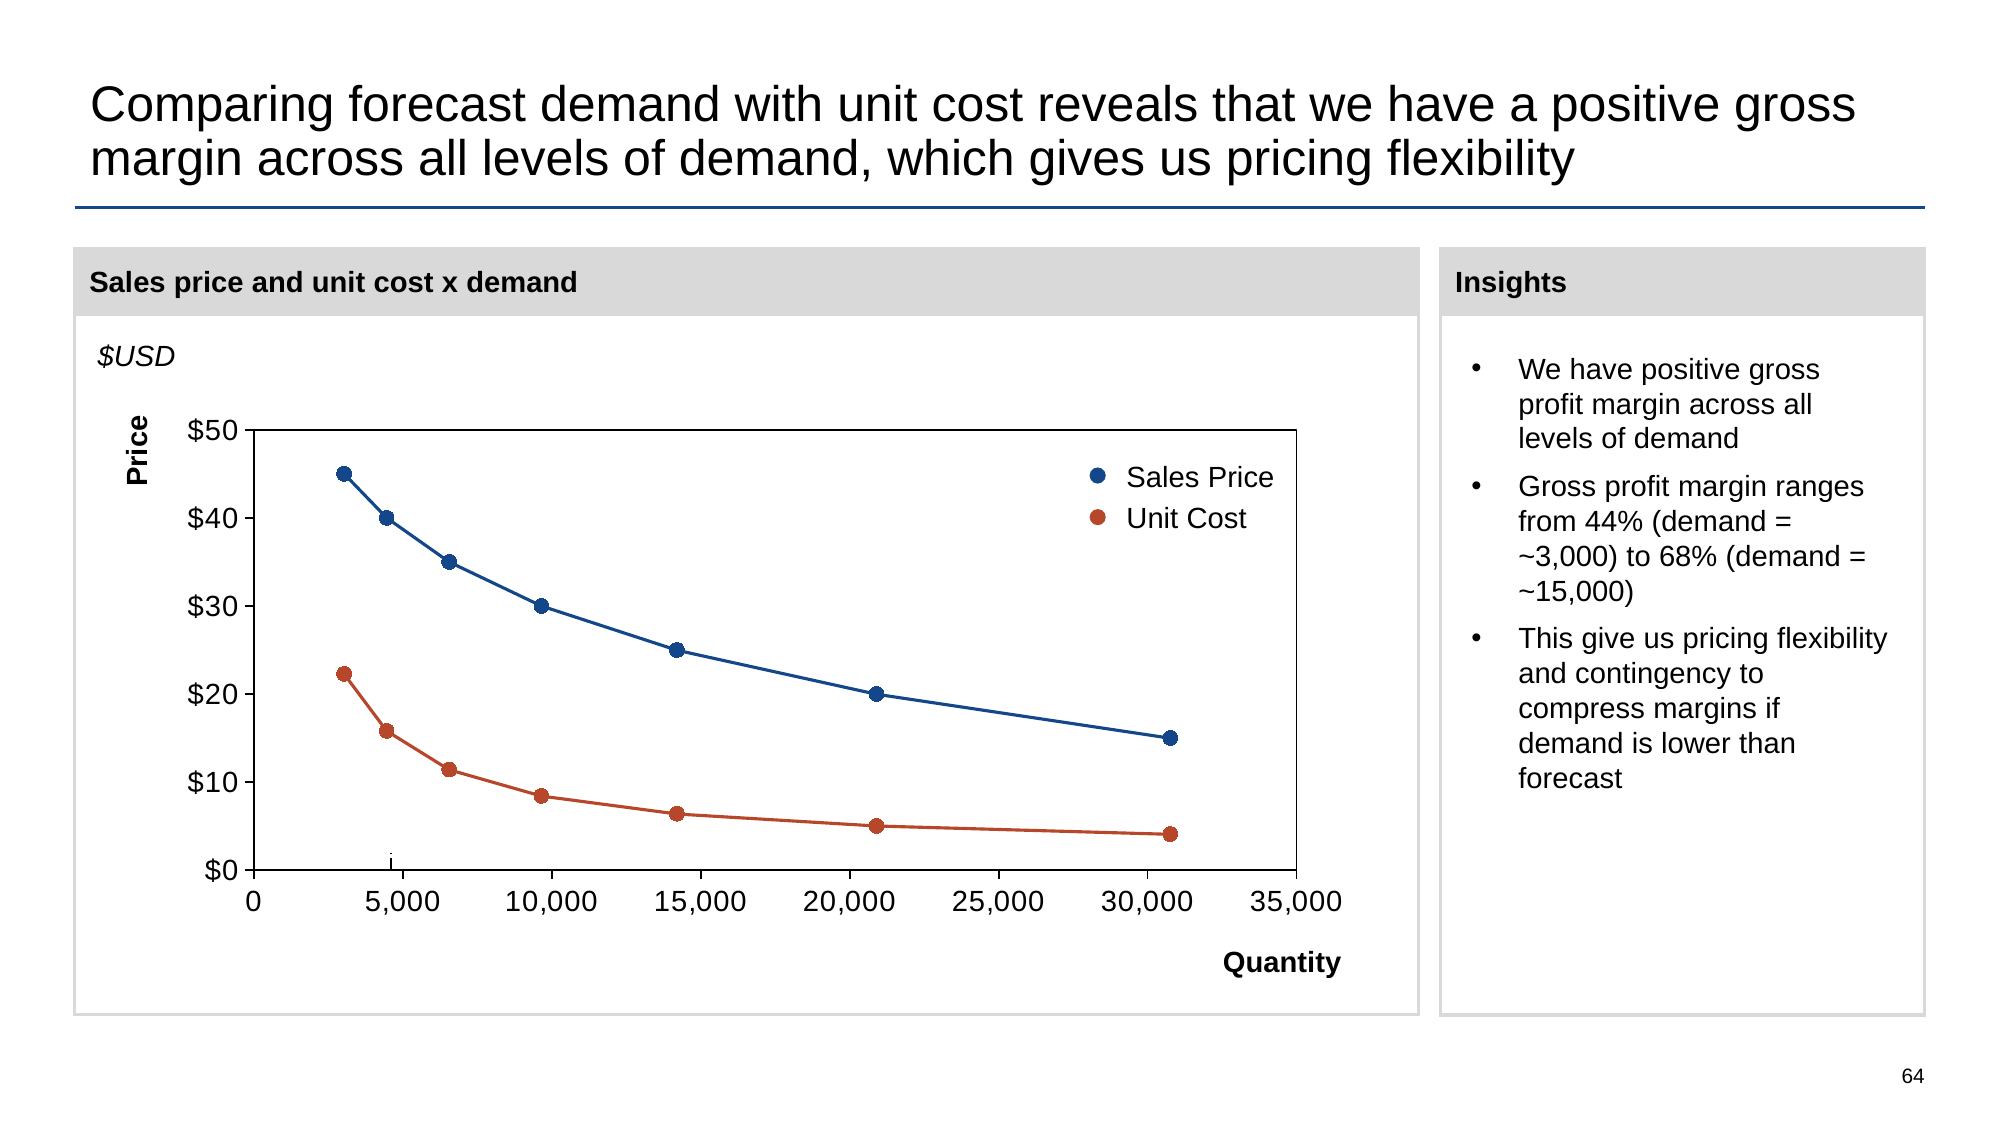

# Comparing forecast demand with unit cost reveals that we have a positive gross margin across all levels of demand, which gives us pricing flexibility

Insights

Sales price and unit cost x demand
$USD
We have positive gross profit margin across all levels of demand
Gross profit margin ranges from 44% (demand = ~3,000) to 68% (demand = ~15,000)
This give us pricing flexibility and contingency to compress margins if demand is lower than forecast

### Chart

| Category |  |  |
|---|---|---|
Price
Sales Price

Unit Cost

Quantity